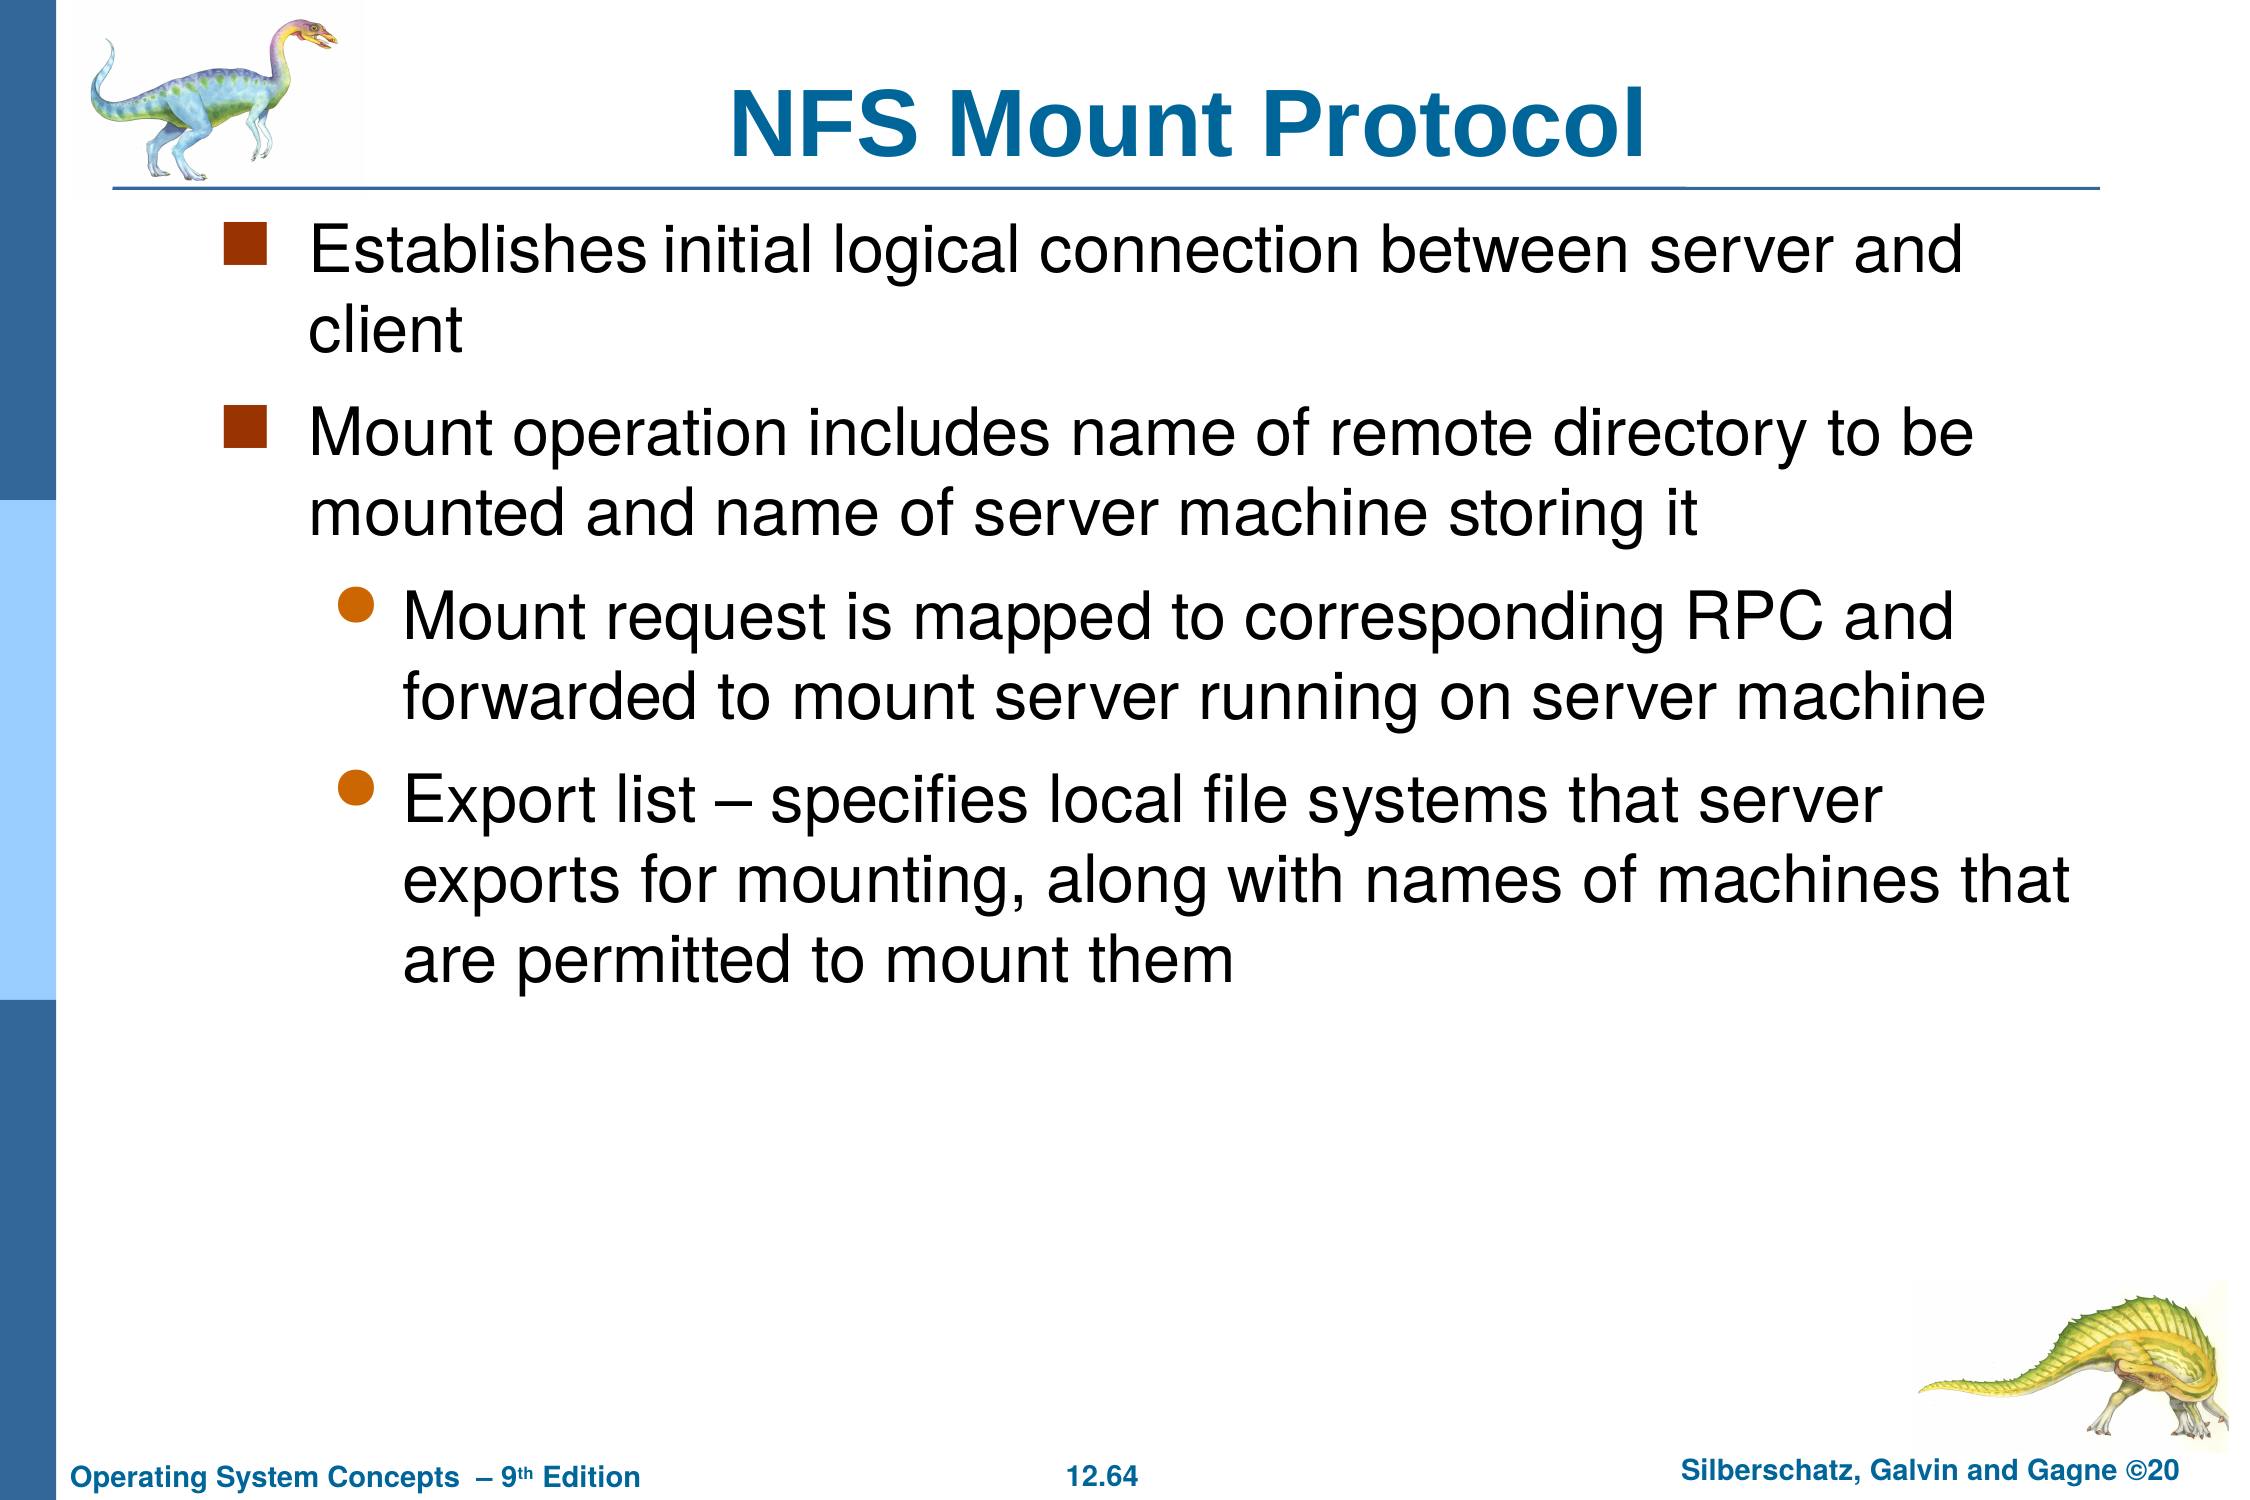

# NFS Mount Protocol
Establishes initial logical connection between server and client
Mount operation includes name of remote directory to be mounted and name of server machine storing it
Mount request is mapped to corresponding RPC and forwarded to mount server running on server machine
Export list – specifies local file systems that server exports for mounting, along with names of machines that are permitted to mount them